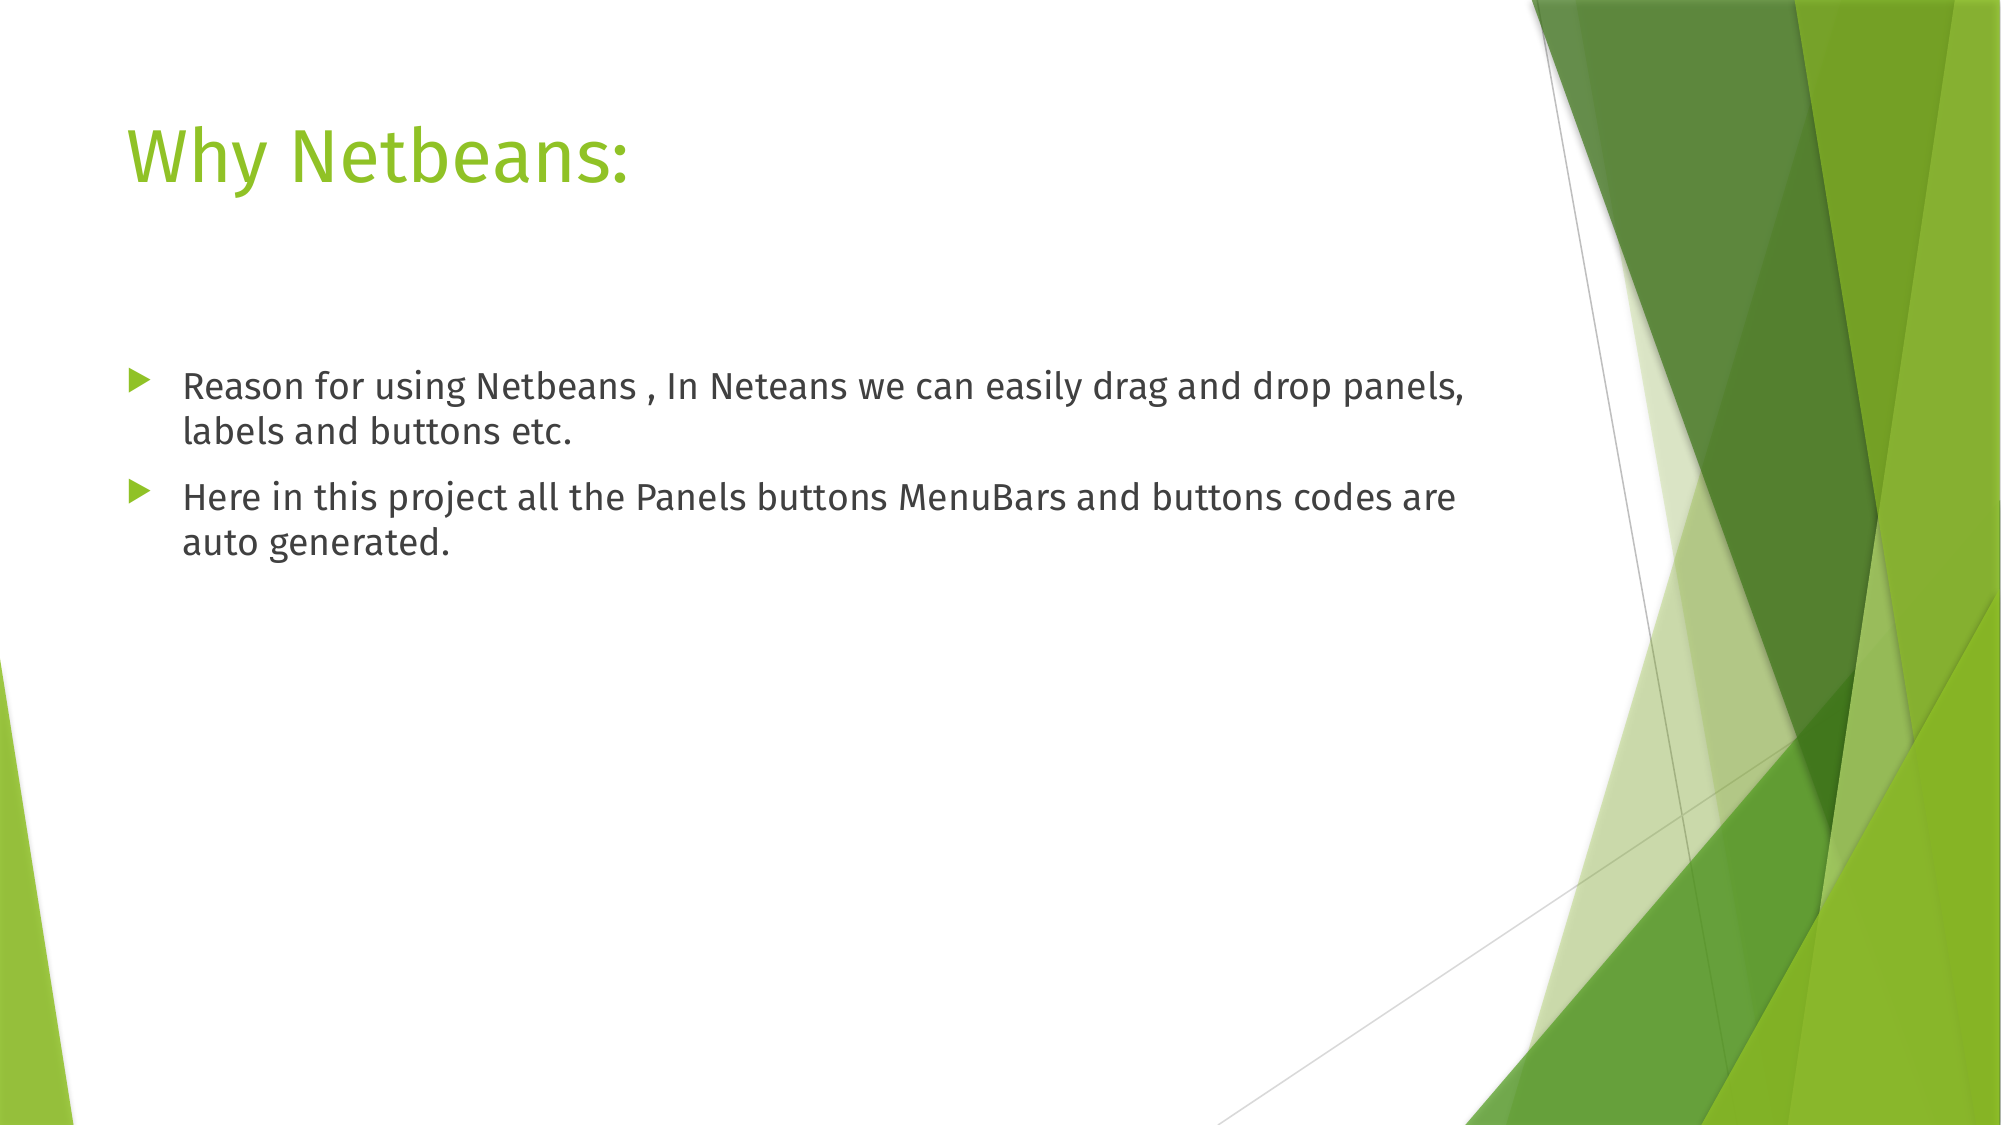

# Why Netbeans:
Reason for using Netbeans , In Neteans we can easily drag and drop panels, labels and buttons etc.
Here in this project all the Panels buttons MenuBars and buttons codes are auto generated.